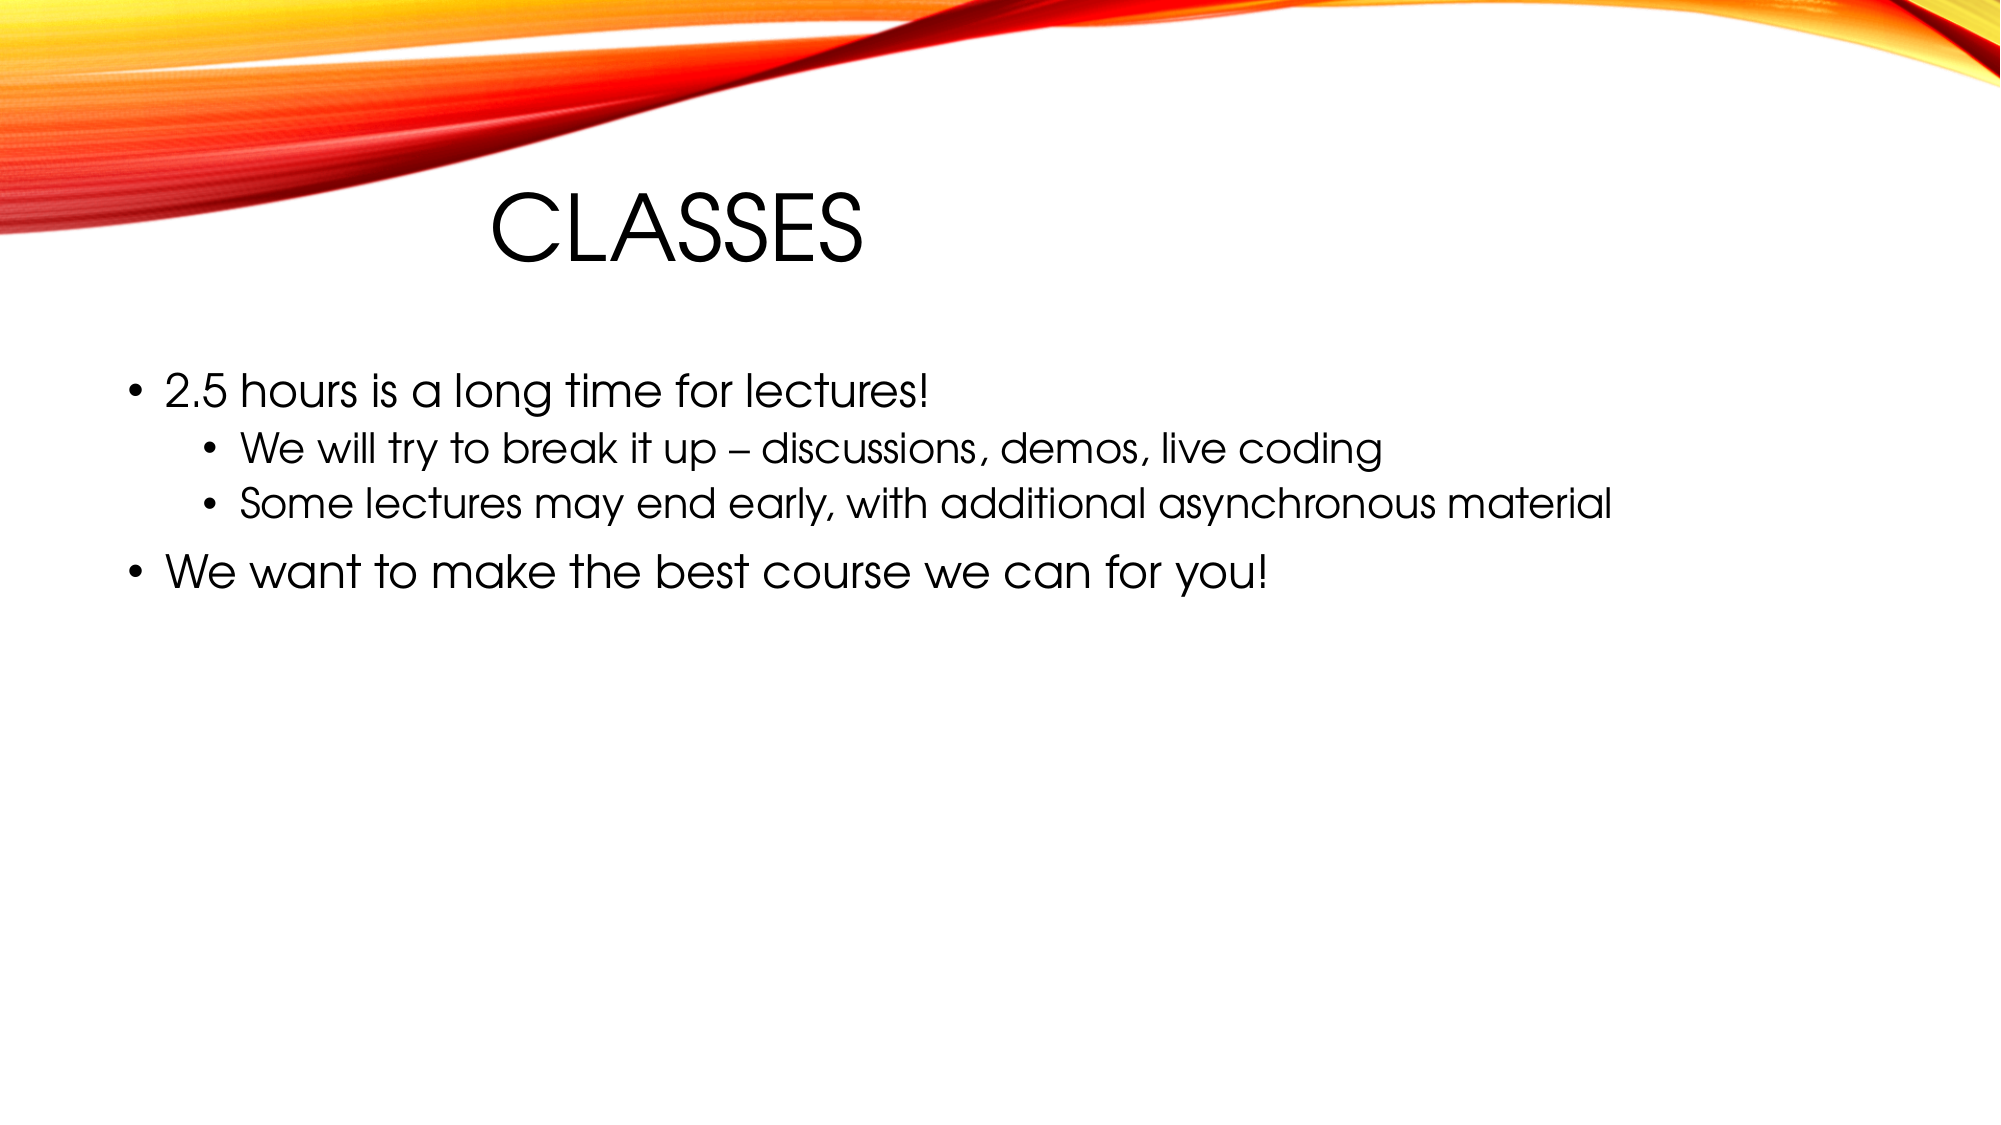

# Classes
2.5 hours is a long time for lectures!
We will try to break it up – discussions, demos, live coding
Some lectures may end early, with additional asynchronous material
We want to make the best course we can for you!